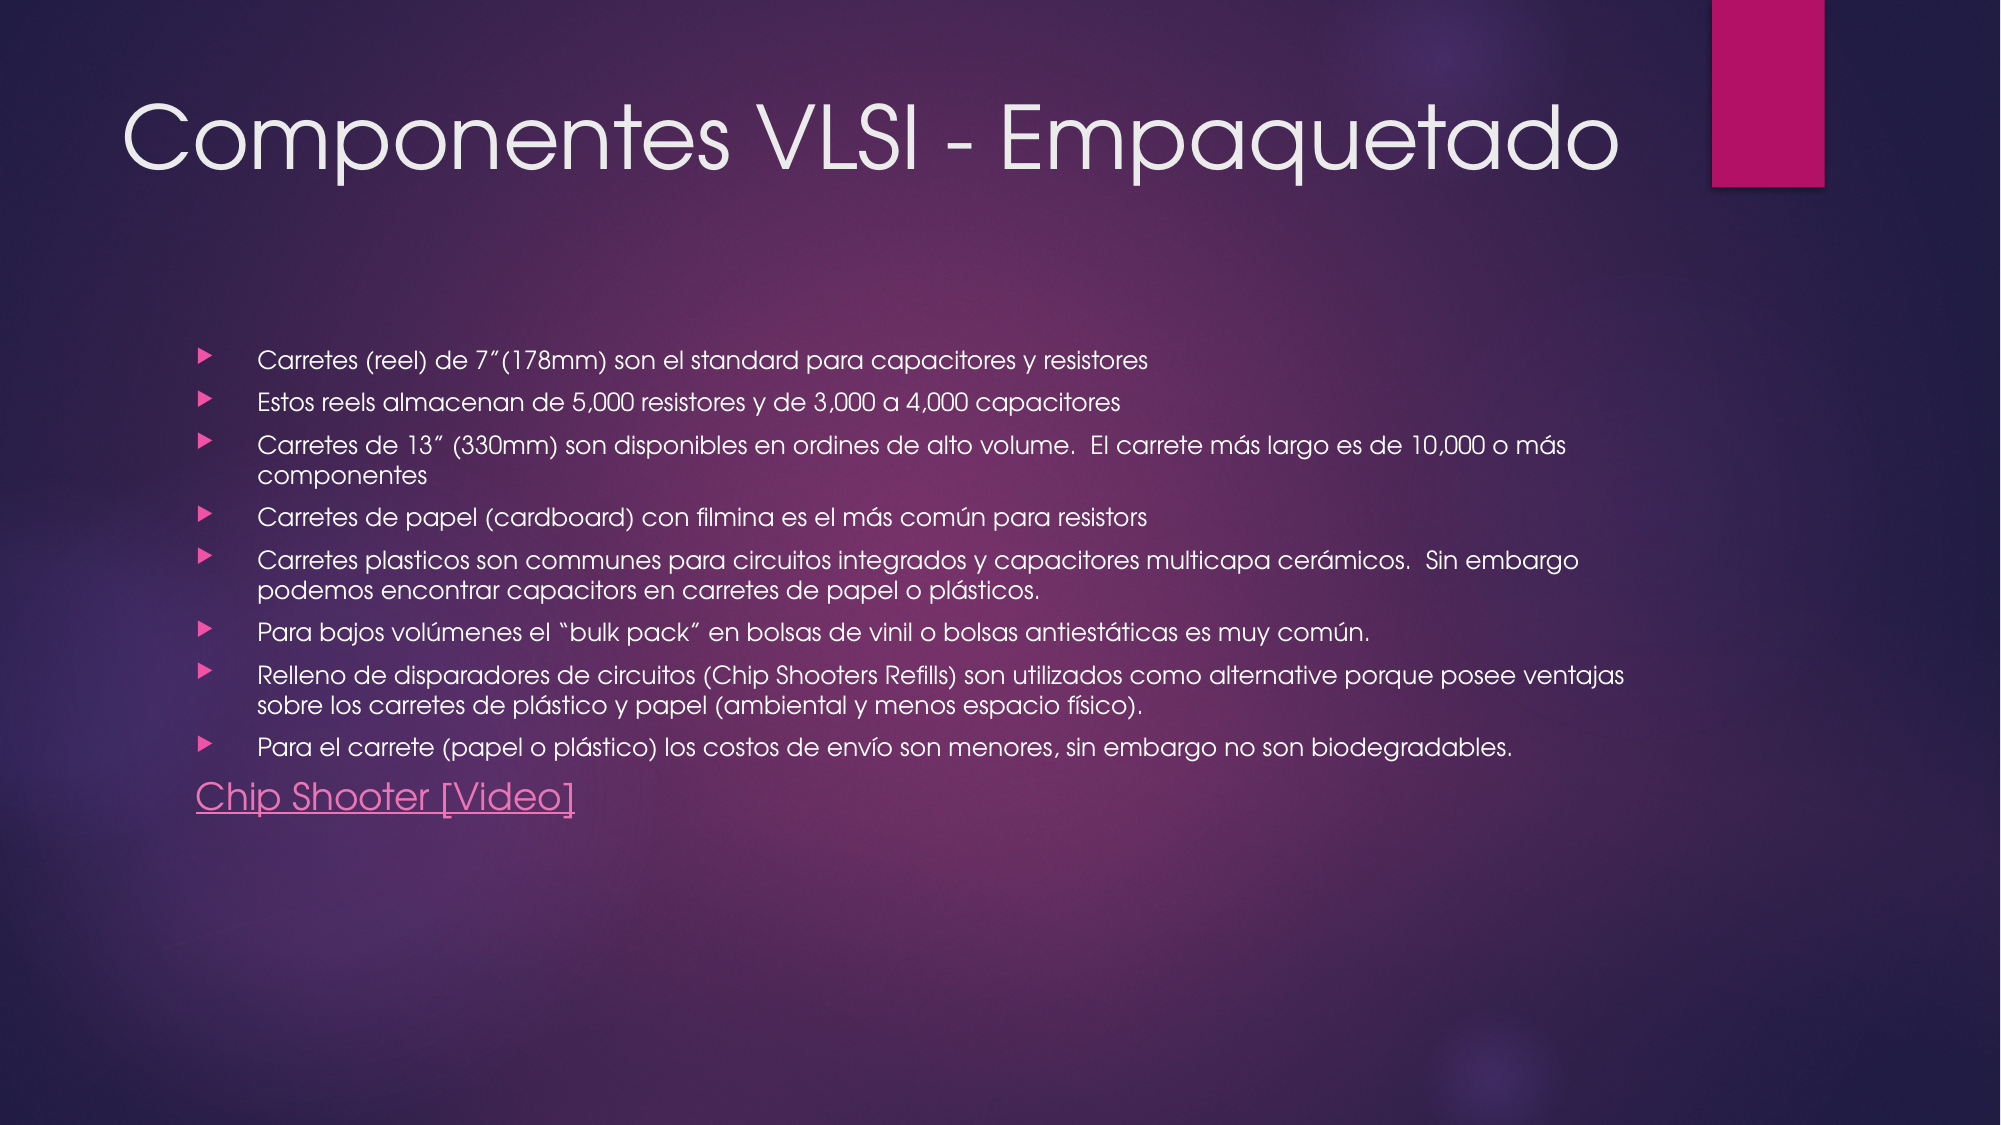

# Componentes VLSI - Empaquetado
Carretes (reel) de 7”(178mm) son el standard para capacitores y resistores
Estos reels almacenan de 5,000 resistores y de 3,000 a 4,000 capacitores
Carretes de 13” (330mm) son disponibles en ordines de alto volume.  El carrete más largo es de 10,000 o más componentes
Carretes de papel (cardboard) con filmina es el más común para resistors
Carretes plasticos son communes para circuitos integrados y capacitores multicapa cerámicos.  Sin embargo podemos encontrar capacitors en carretes de papel o plásticos.
Para bajos volúmenes el “bulk pack” en bolsas de vinil o bolsas antiestáticas es muy común.
Relleno de disparadores de circuitos (Chip Shooters Refills) son utilizados como alternative porque posee ventajas sobre los carretes de plástico y papel (ambiental y menos espacio físico).
Para el carrete (papel o plástico) los costos de envío son menores, sin embargo no son biodegradables.

Chip Shooter [Video]